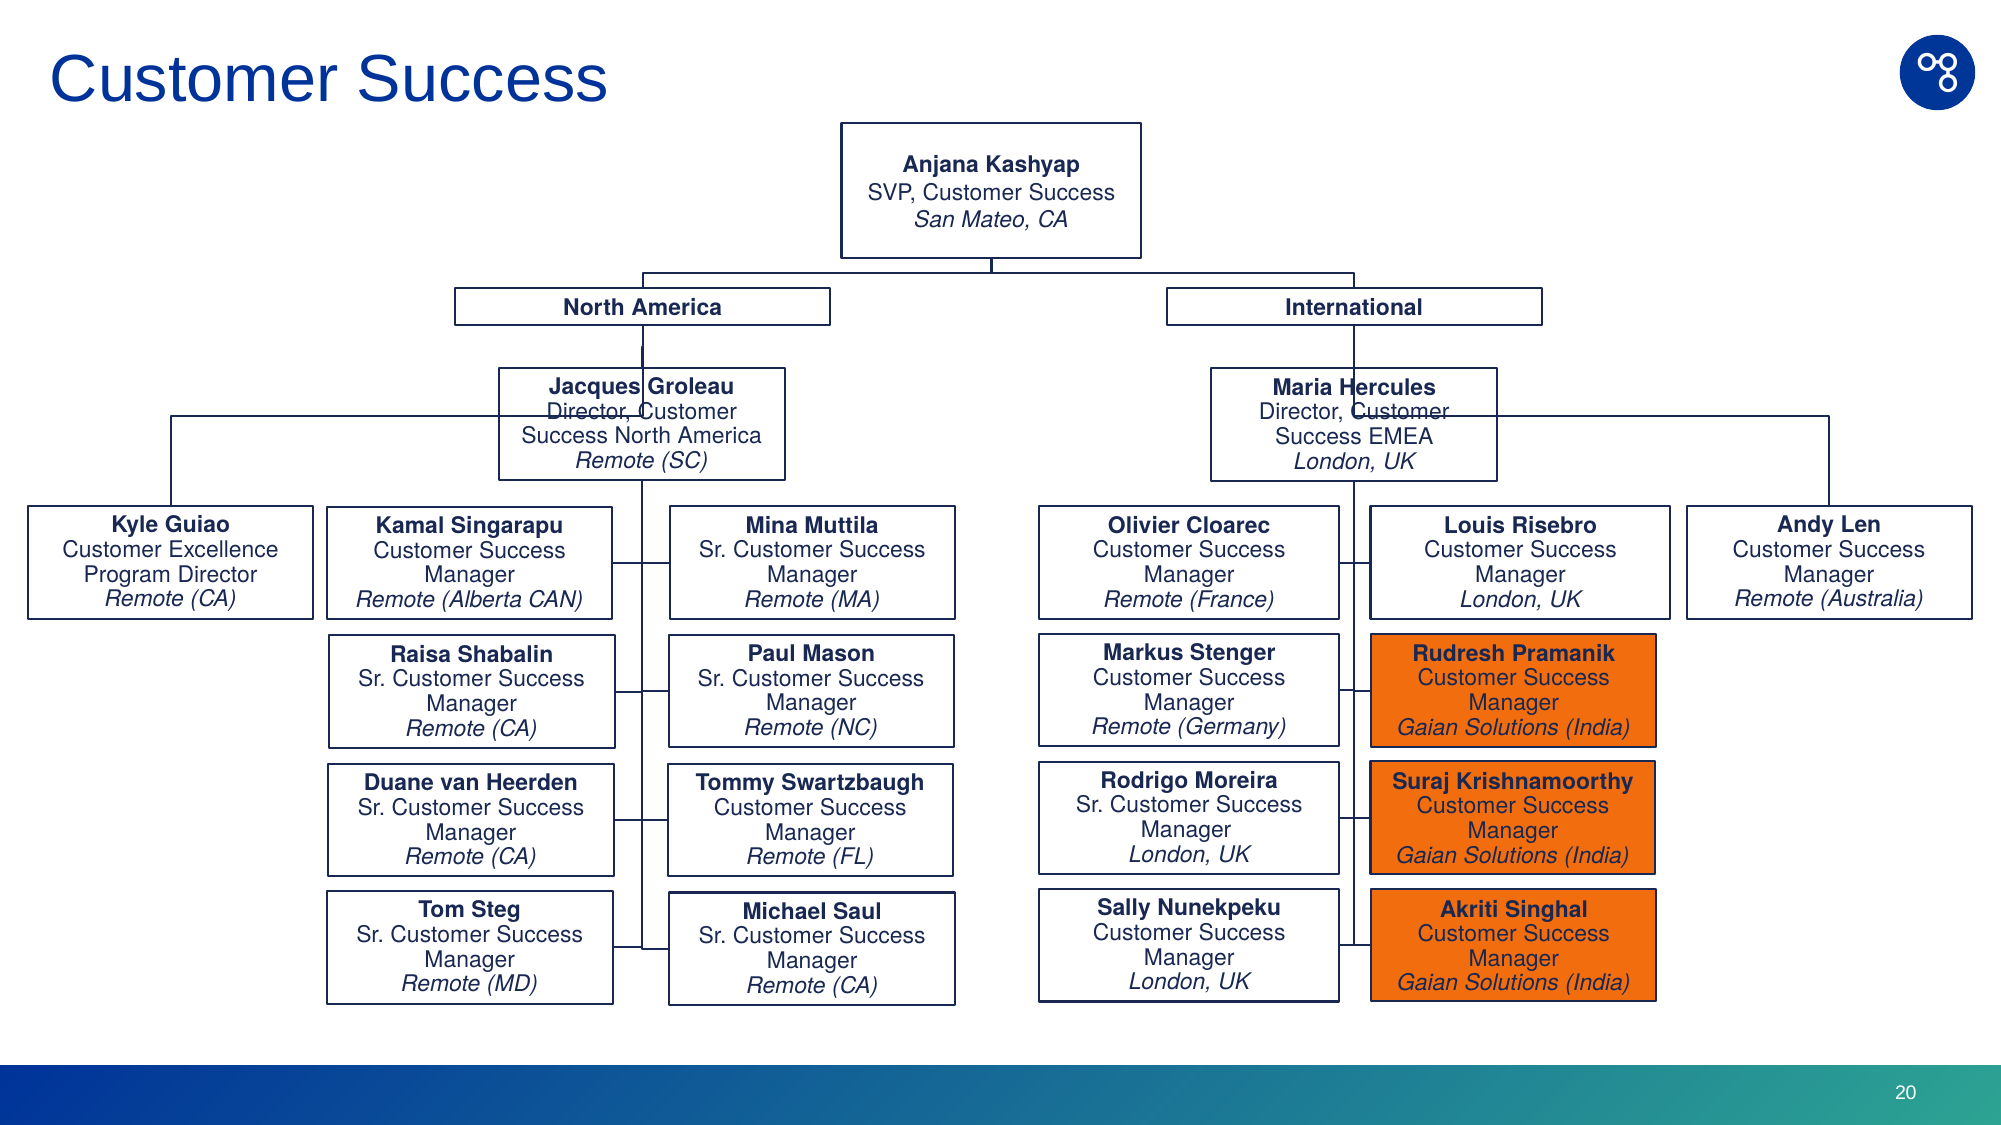

# Customer Success
Anjana Kashyap
SVP, Customer Success
San Mateo, CA
North America
International
Jacques Groleau
Director, Customer Success North America
Remote (SC)
Maria Hercules
Director, Customer Success EMEA
London, UK
Kyle Guiao
Customer Excellence Program Director
Remote (CA)
Andy Len
Customer Success Manager
Remote (Australia)
Mina Muttila
Sr. Customer Success Manager
Remote (MA)
Olivier Cloarec
Customer Success Manager
Remote (France)
Louis Risebro
Customer Success Manager
London, UK
Kamal Singarapu
Customer Success Manager
Remote (Alberta CAN)
Markus Stenger
Customer Success Manager
Remote (Germany)
Rudresh Pramanik
Customer Success Manager
Gaian Solutions (India)
Paul Mason
Sr. Customer Success Manager
Remote (NC)
Raisa Shabalin
Sr. Customer Success Manager
Remote (CA)
Suraj Krishnamoorthy
Customer Success Manager
Gaian Solutions (India)
Rodrigo Moreira
Sr. Customer Success Manager
London, UK
Duane van Heerden
Sr. Customer Success Manager
Remote (CA)
Tommy Swartzbaugh
Customer Success Manager
Remote (FL)
Akriti Singhal
Customer Success Manager
Gaian Solutions (India)
Sally Nunekpeku
Customer Success Manager
London, UK
Tom Steg
Sr. Customer Success Manager
Remote (MD)
Michael Saul
Sr. Customer Success Manager
Remote (CA)

20